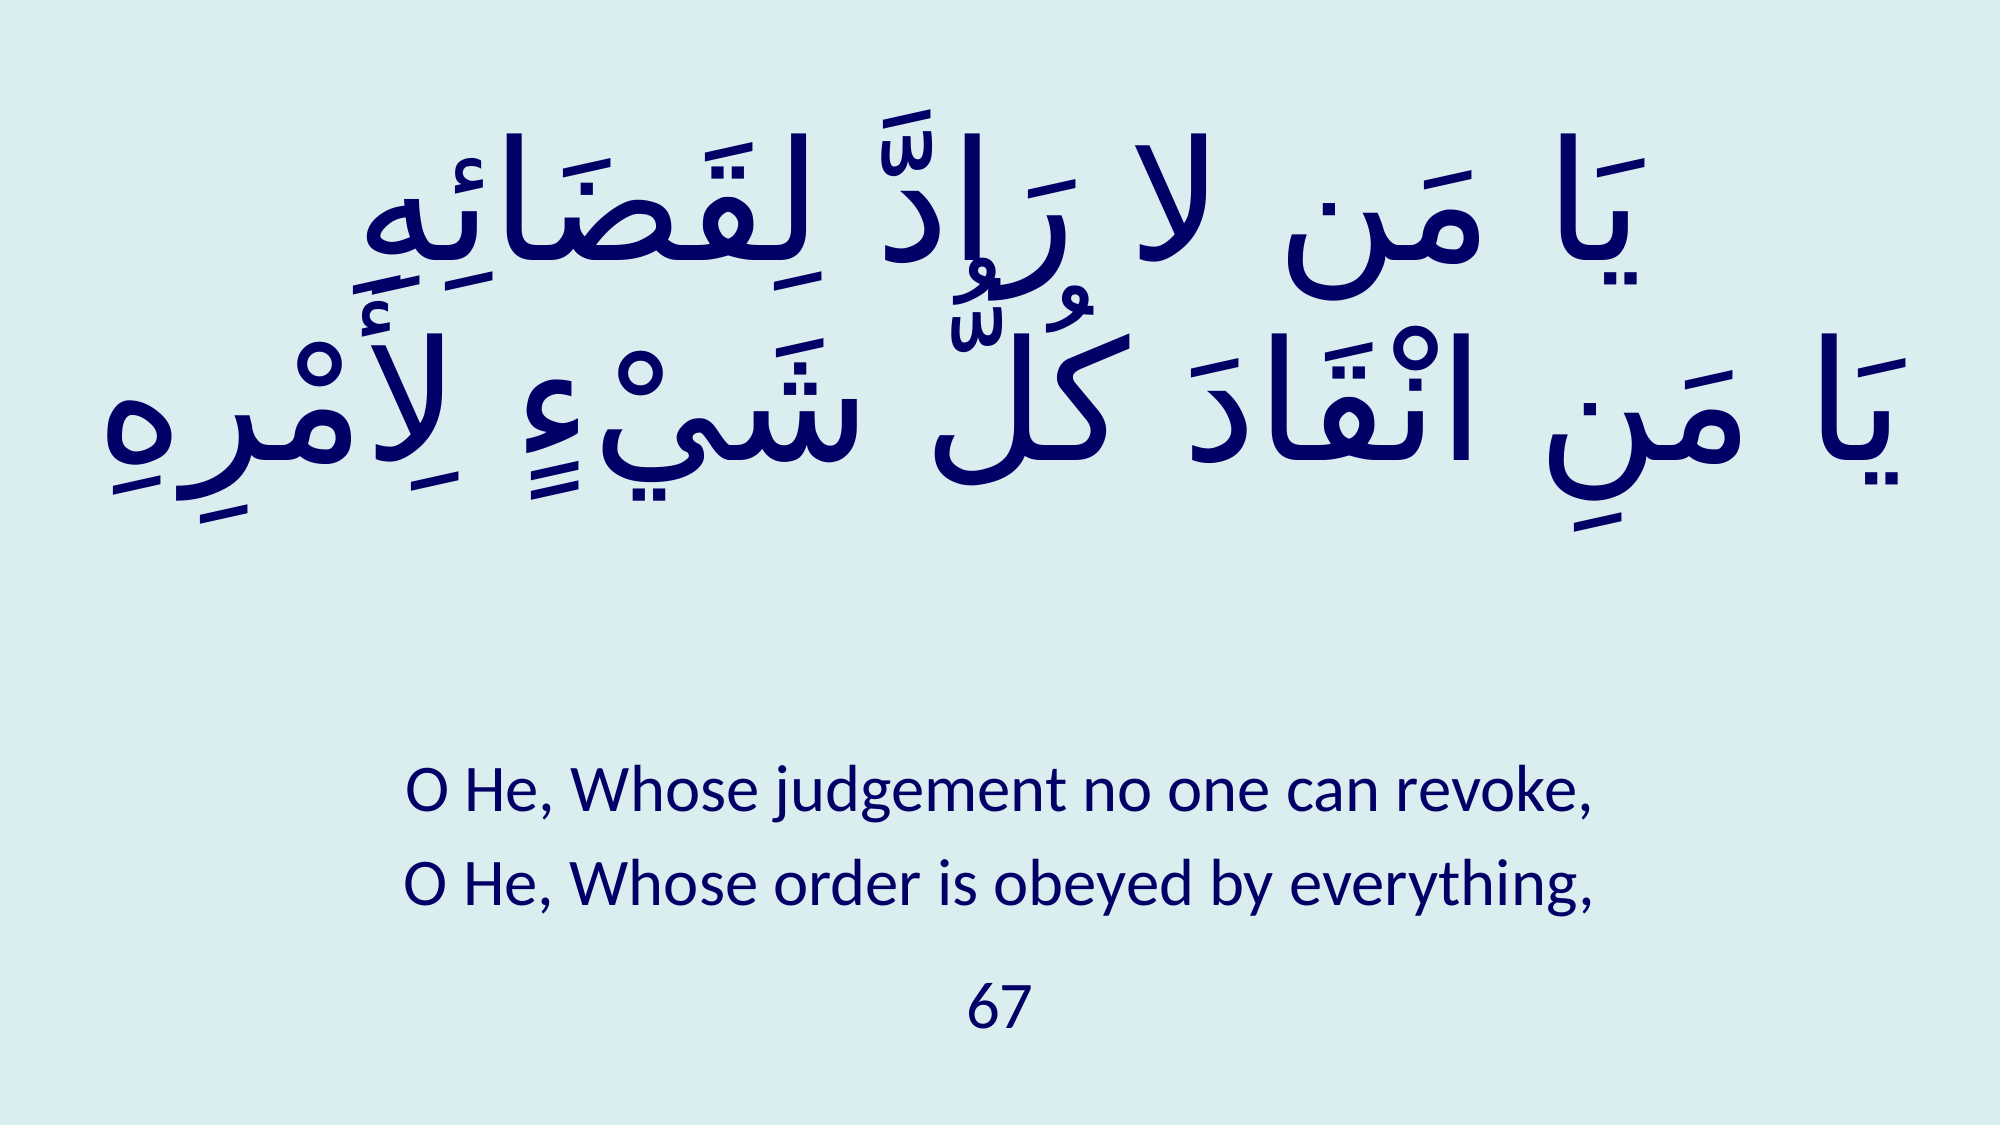

# يَا مَن لا رَادَّ لِقَضَائِهِ يَا مَنِ انْقَادَ كُلُّ شَيْءٍ لِأَمْرِهِ
O He, Whose judgement no one can revoke,
O He, Whose order is obeyed by everything,
67